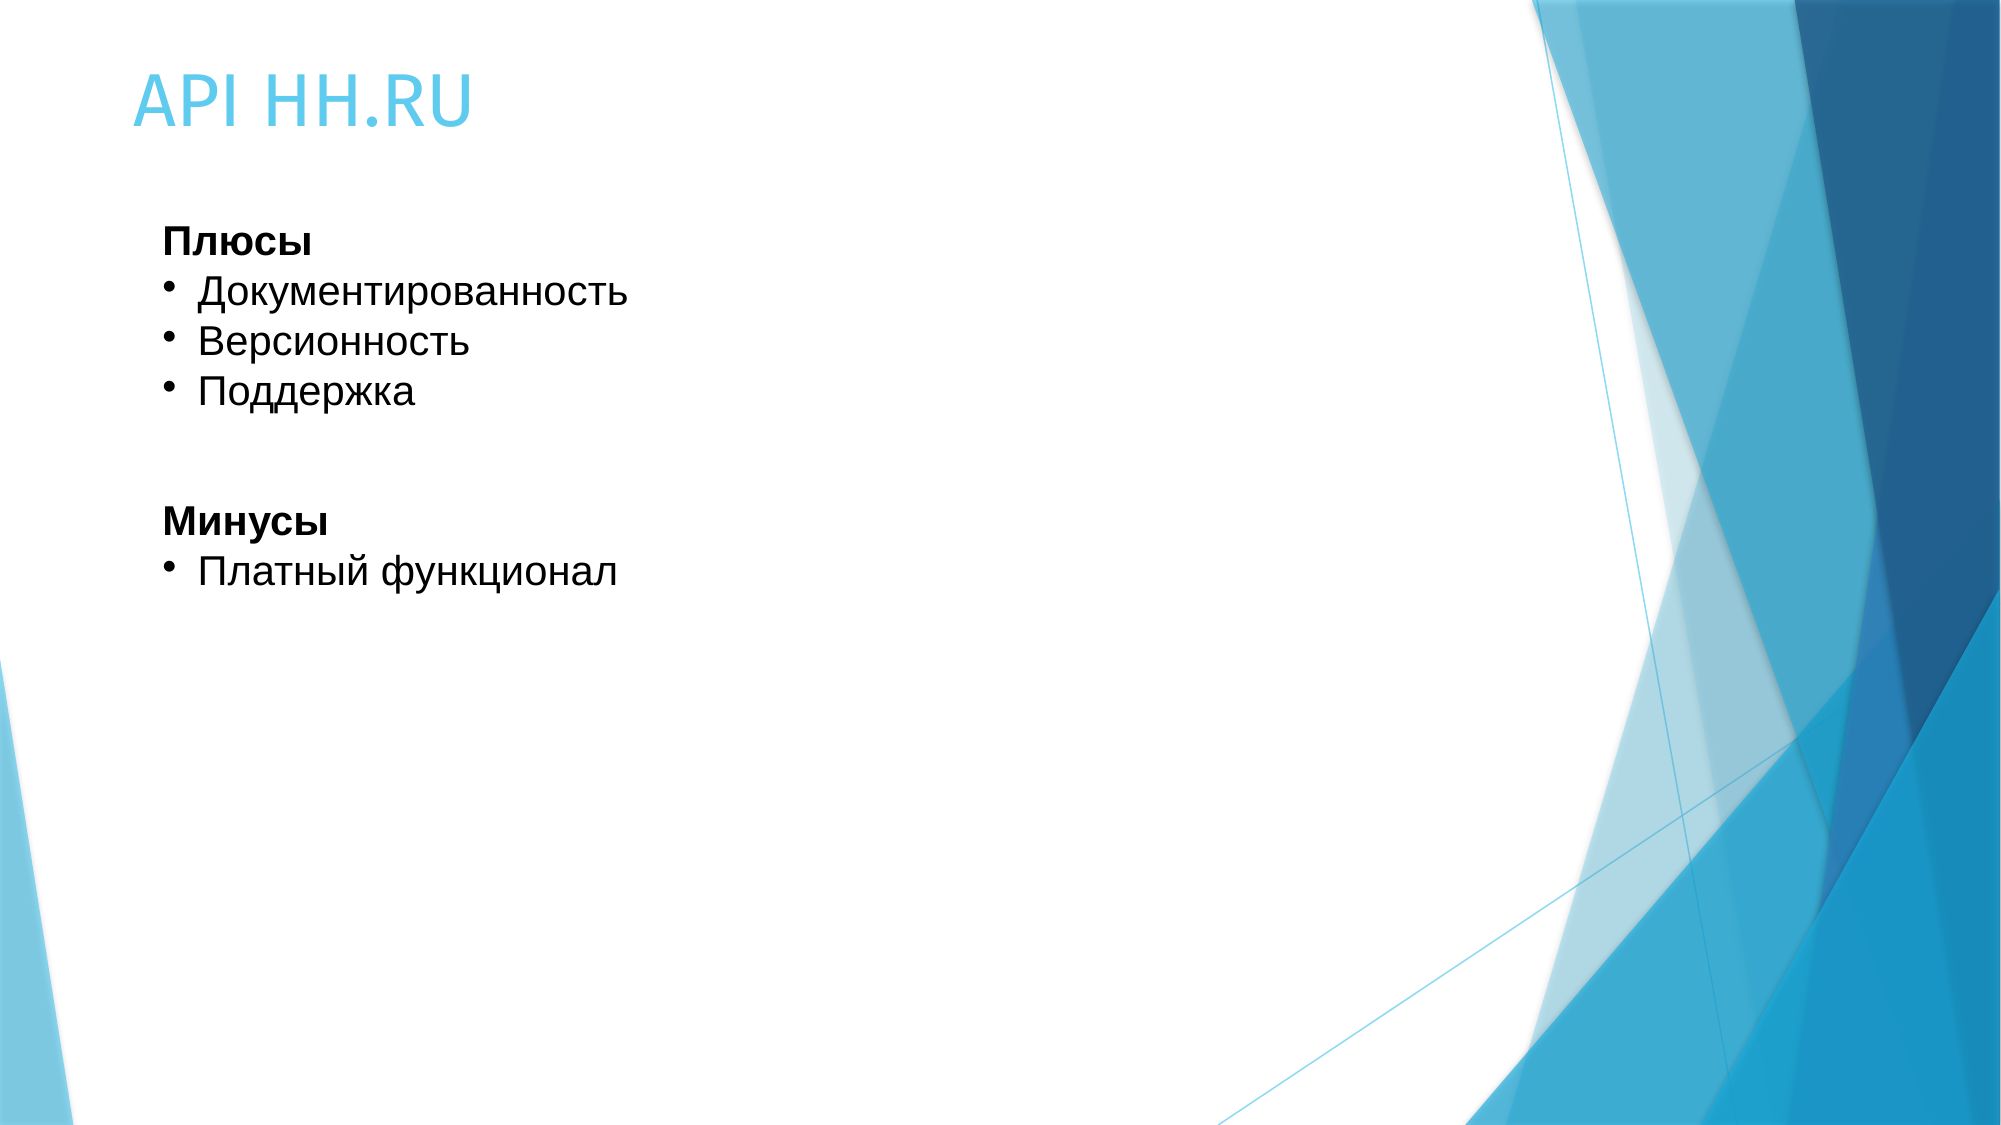

# API HH.RU
Плюсы
Документированность
Версионность
Поддержка

Минусы
Платный функционал